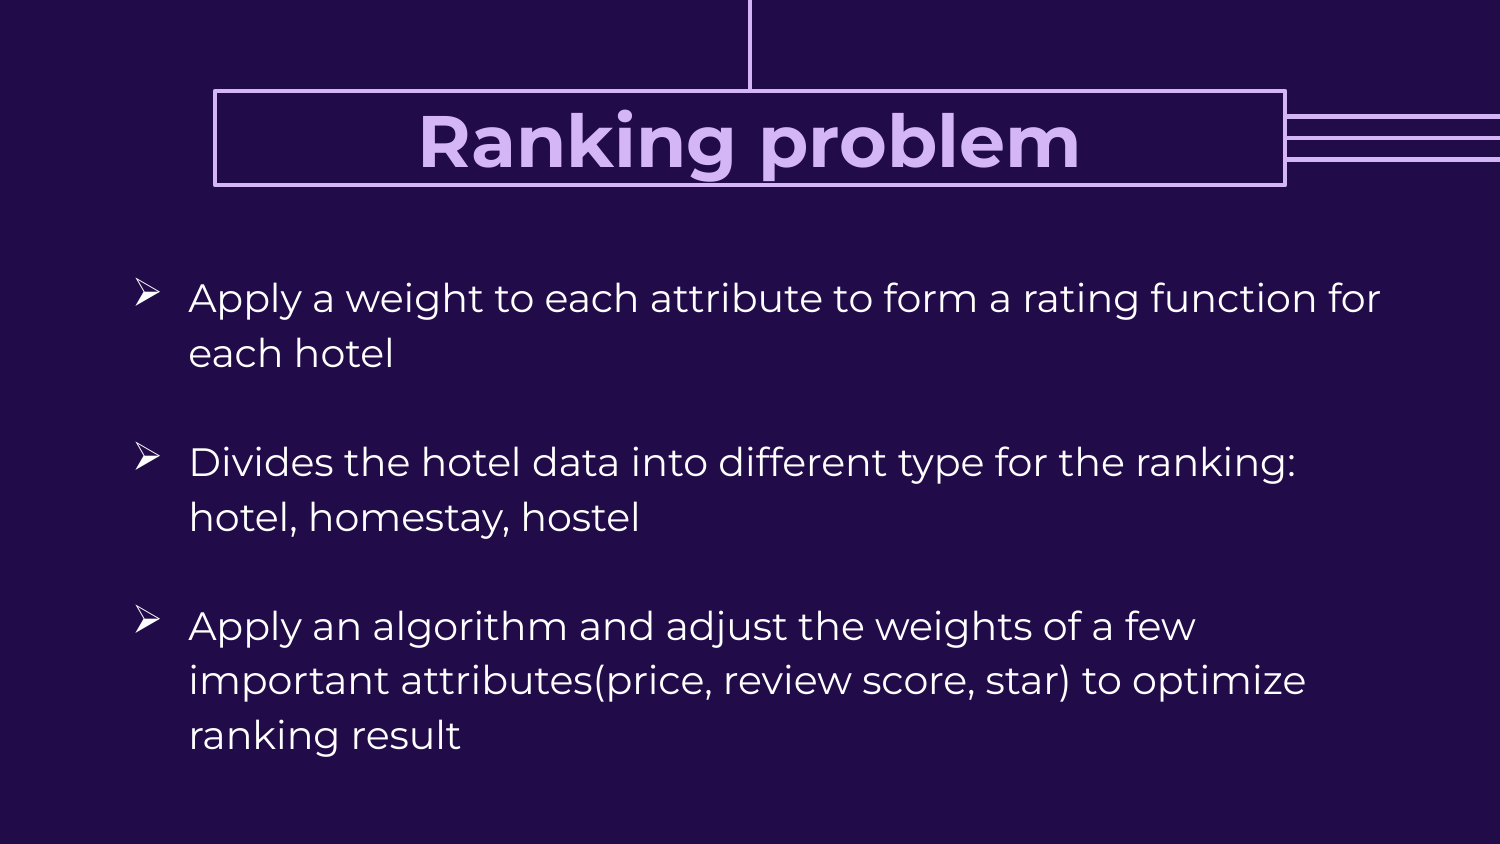

# Ranking problem

Apply a weight to each attribute to form a rating function for each hotel

Divides the hotel data into different type for the ranking: hotel, homestay, hostel

Apply an algorithm and adjust the weights of a few important attributes(price, review score, star) to optimize ranking result